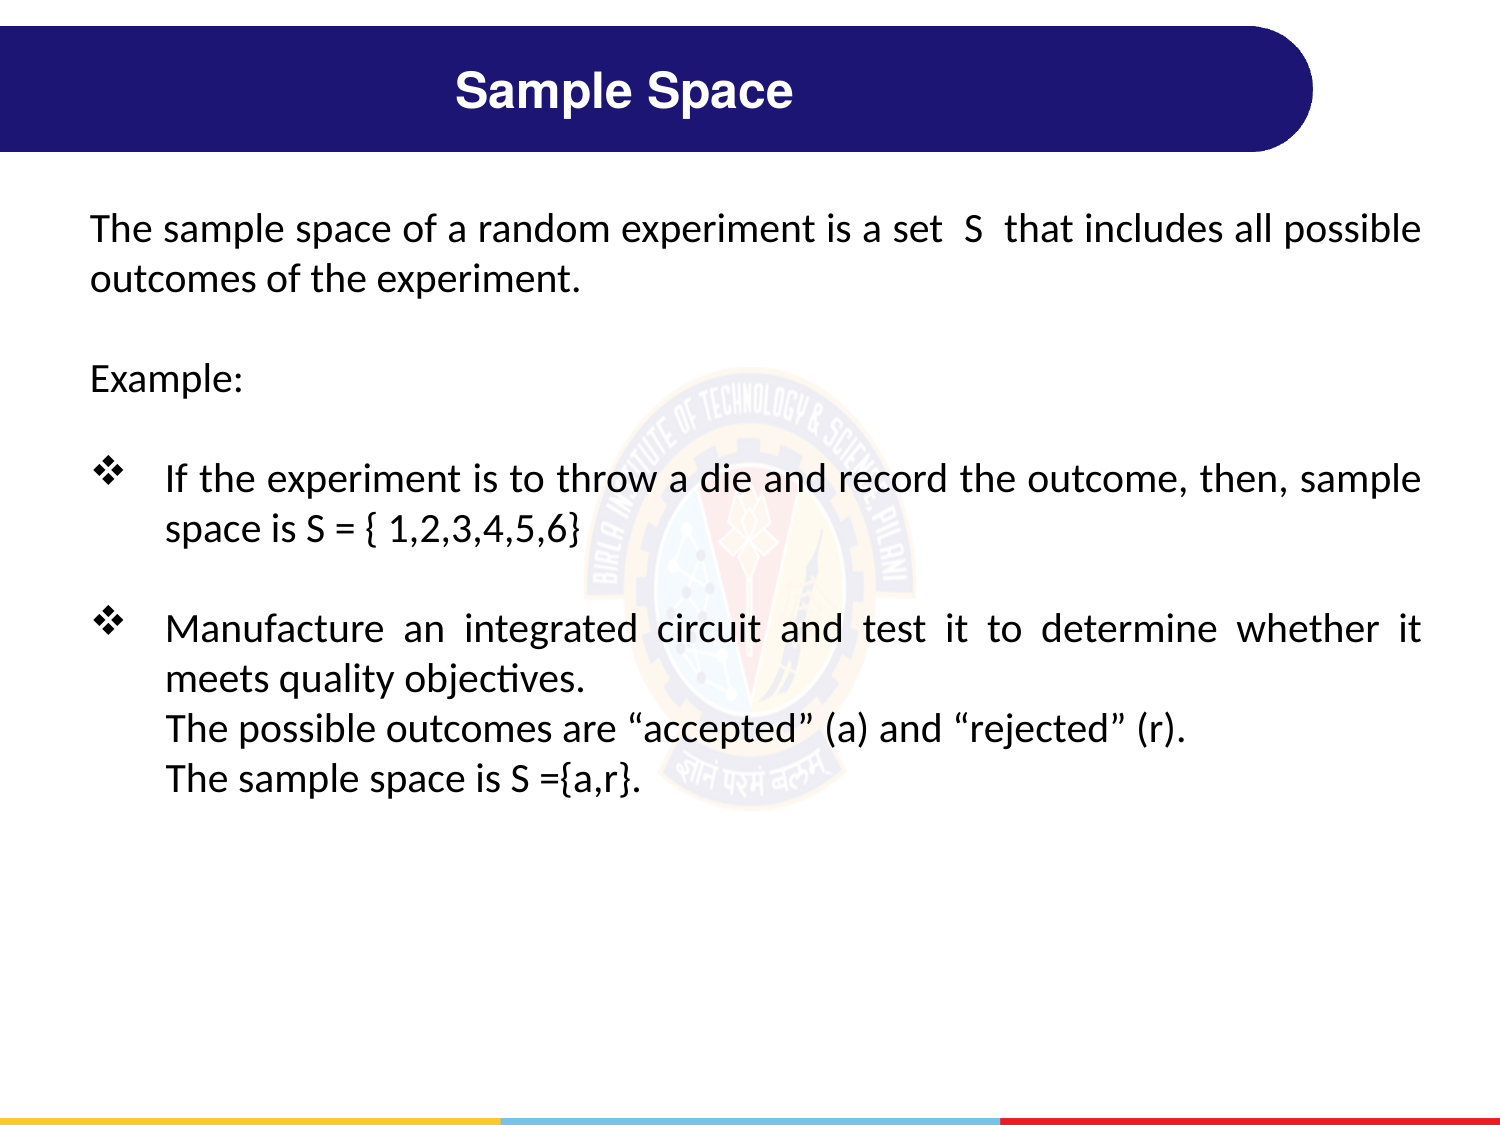

# Sample Space
The sample space of a random experiment is a set  S  that includes all possible outcomes of the experiment.

Example:

If the experiment is to throw a die and record the outcome, then, sample space is S = { 1,2,3,4,5,6}

Manufacture an integrated circuit and test it to determine whether it meets quality objectives.
        The possible outcomes are “accepted” (a) and “rejected” (r).
        The sample space is S ={a,r}.